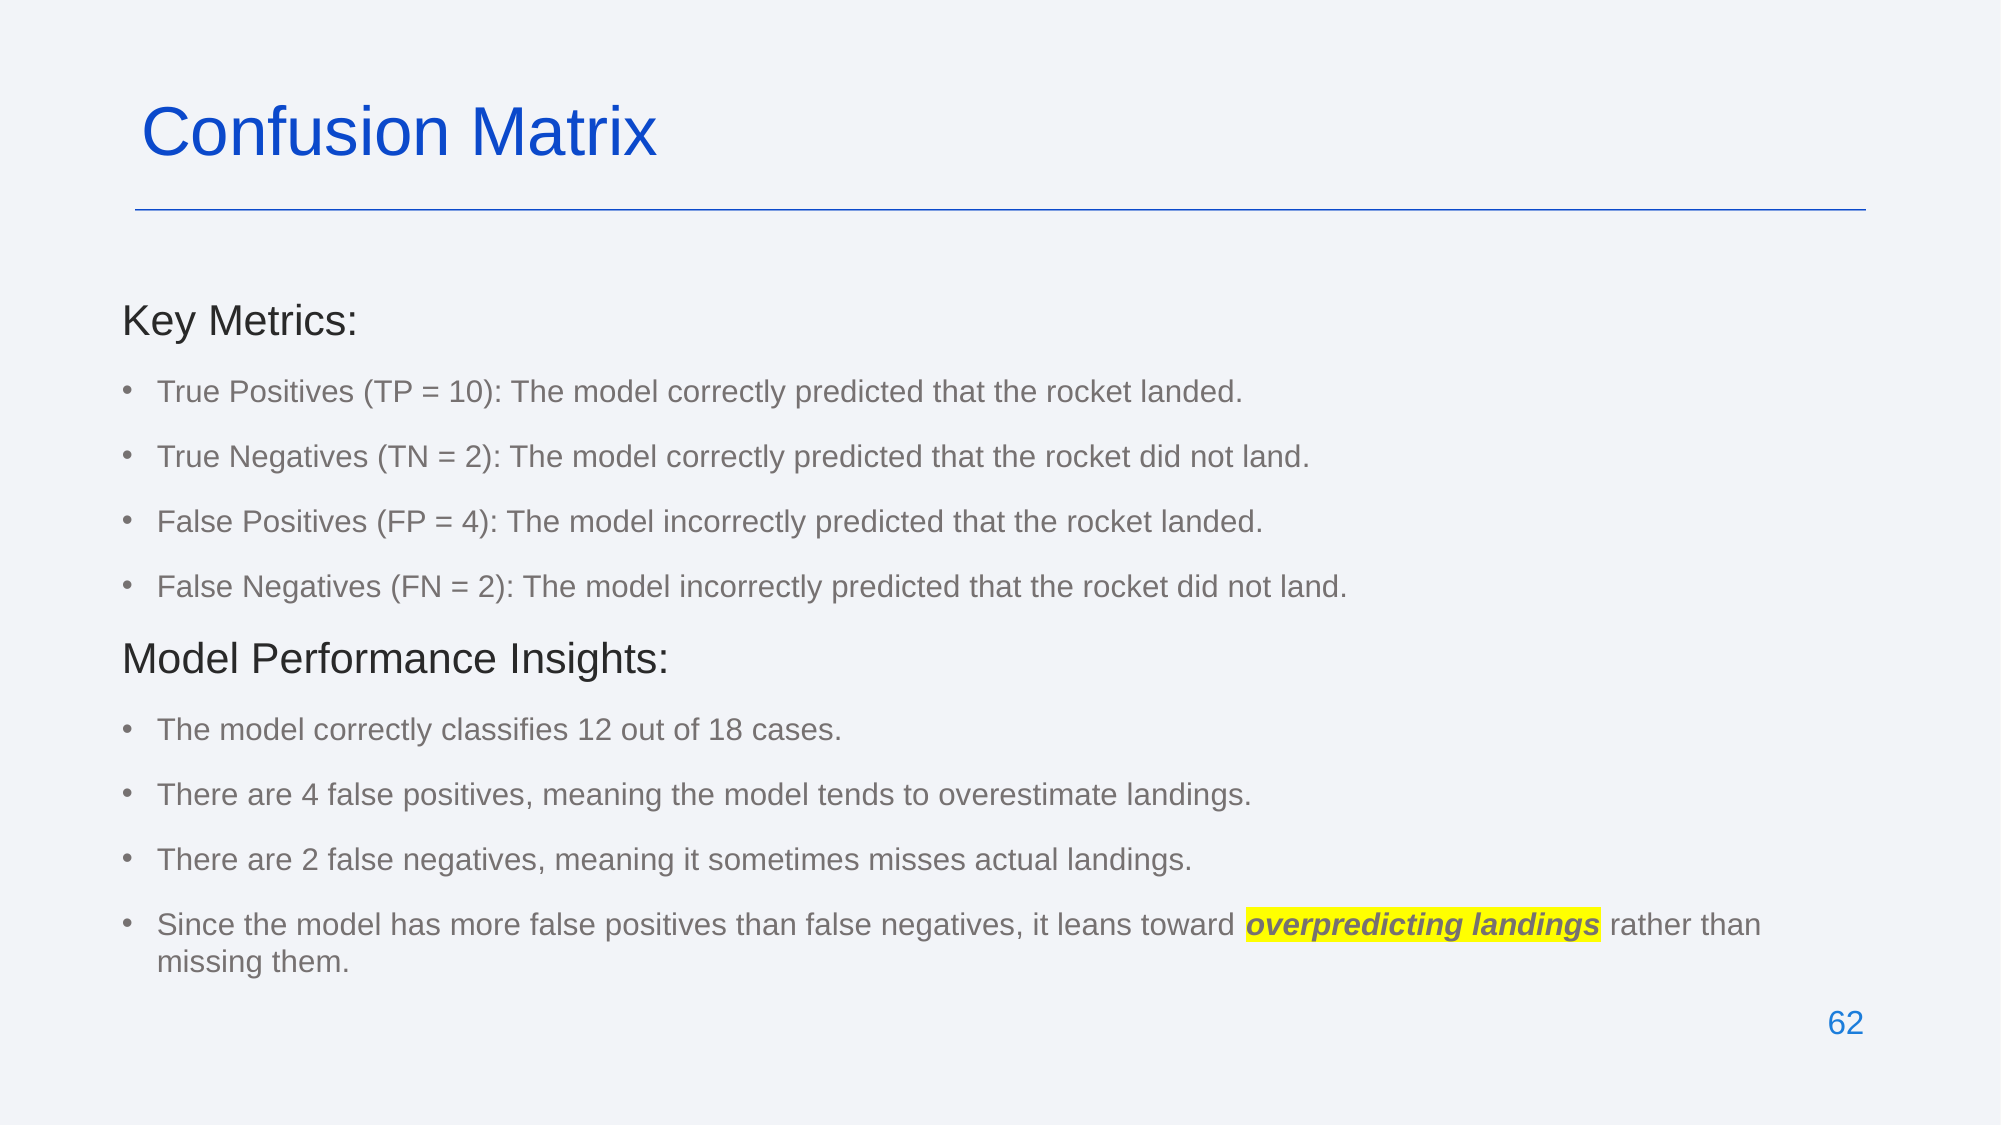

Confusion Matrix
Key Metrics:
True Positives (TP = 10): The model correctly predicted that the rocket landed.
True Negatives (TN = 2): The model correctly predicted that the rocket did not land.
False Positives (FP = 4): The model incorrectly predicted that the rocket landed.
False Negatives (FN = 2): The model incorrectly predicted that the rocket did not land.
Model Performance Insights:
The model correctly classifies 12 out of 18 cases.
There are 4 false positives, meaning the model tends to overestimate landings.
There are 2 false negatives, meaning it sometimes misses actual landings.
Since the model has more false positives than false negatives, it leans toward overpredicting landings rather than missing them.
62